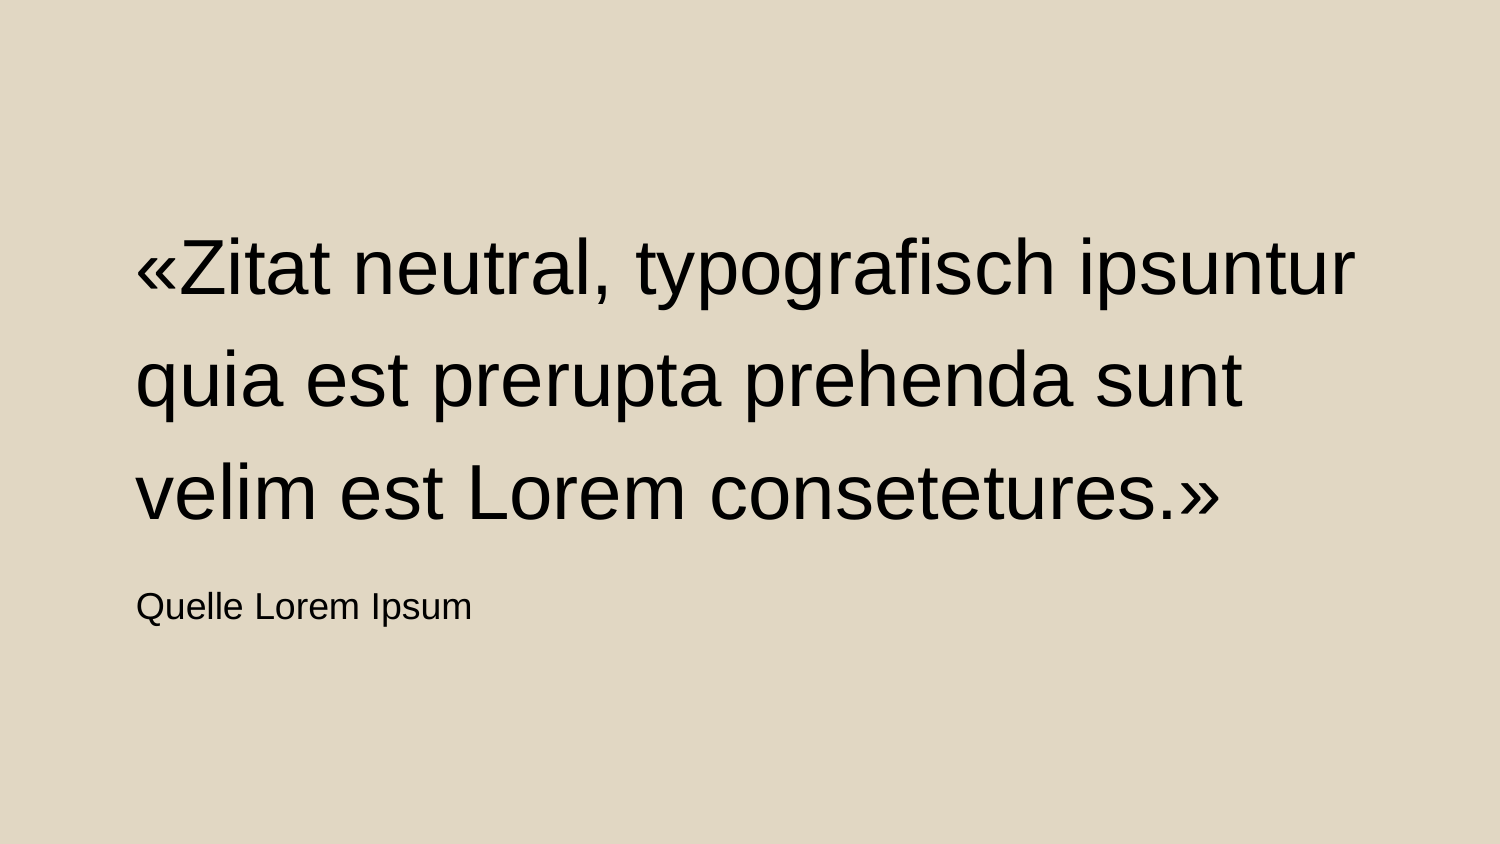

«Zitat neutral, typografisch ipsuntur quia est prerupta prehenda sunt velim est Lorem consetetures.»
Quelle Lorem Ipsum